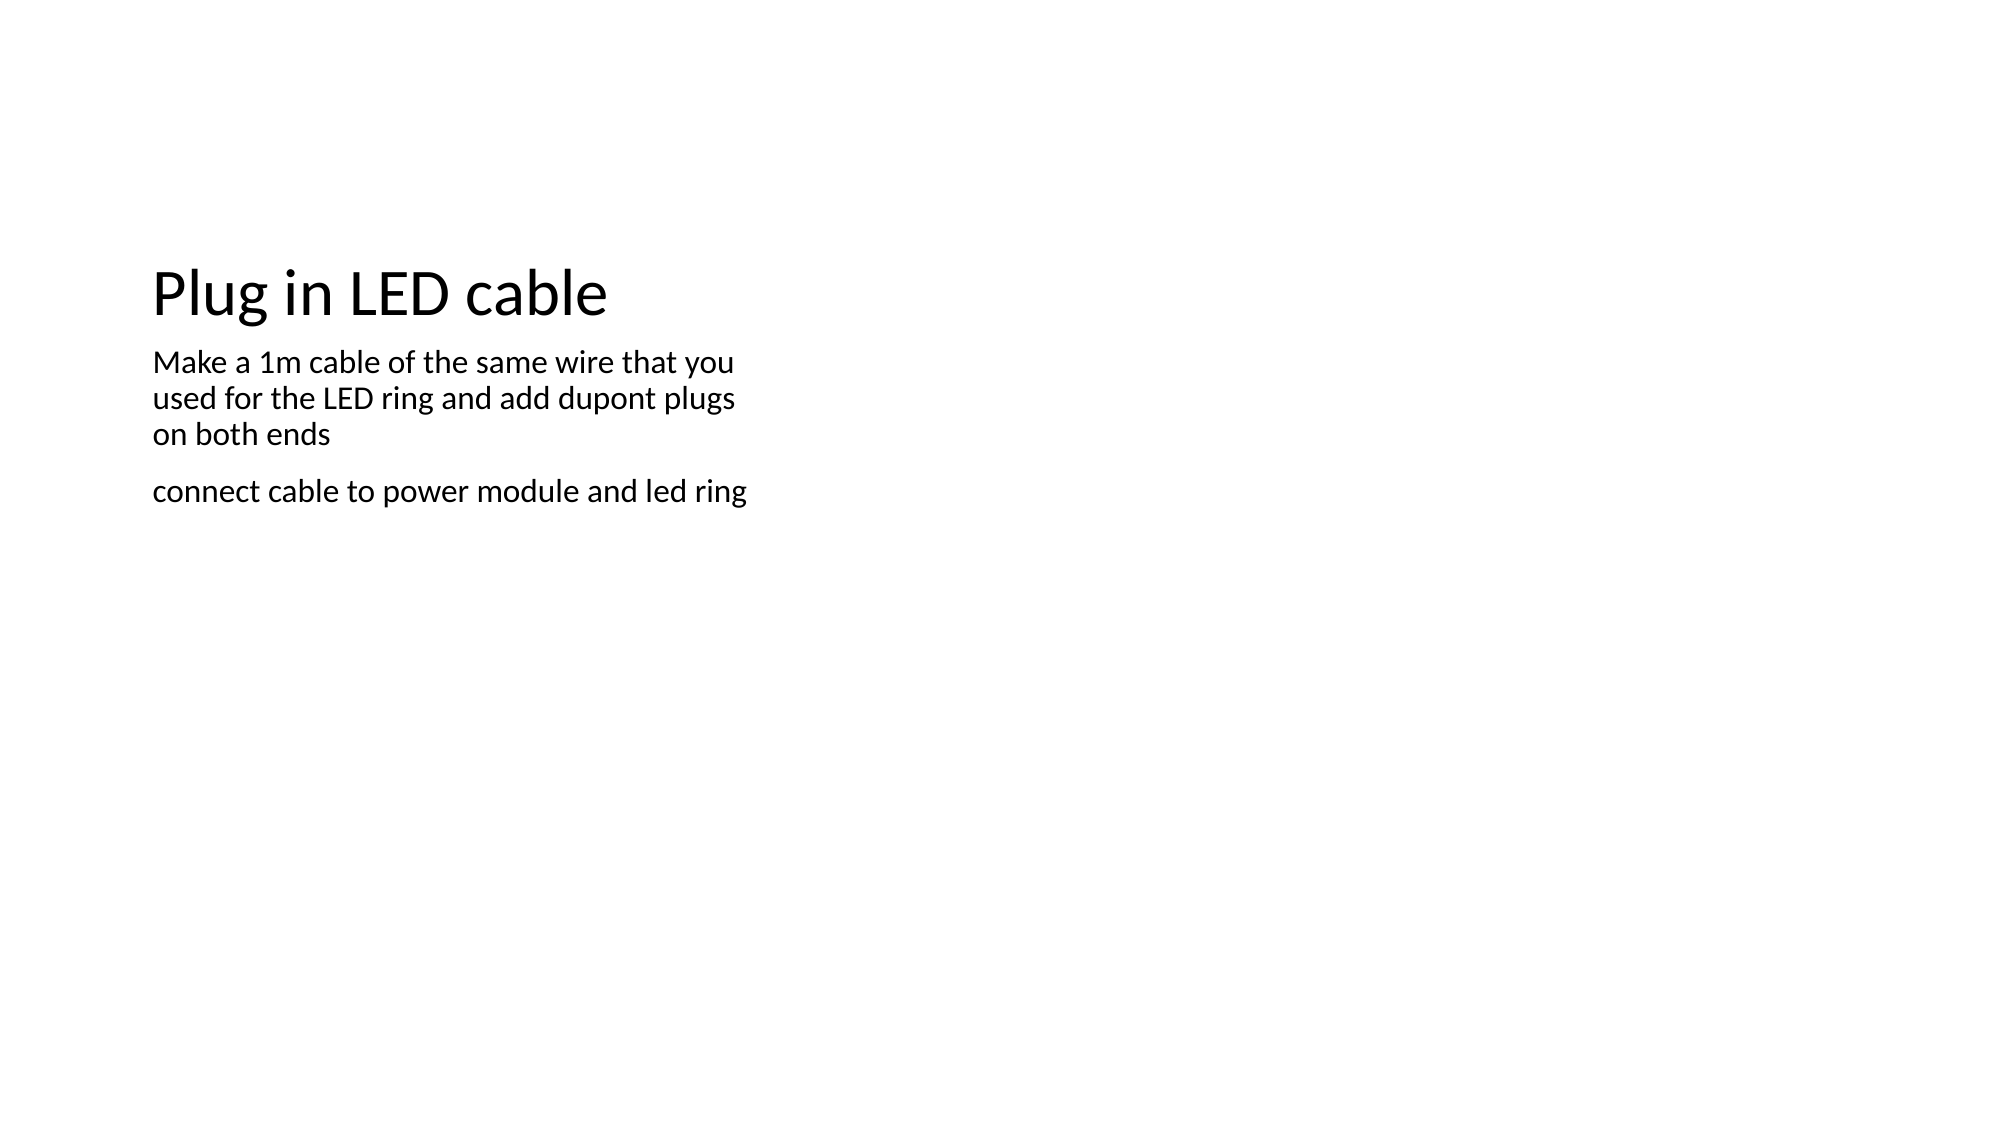

# Plug in LED cable

Make a 1m cable of the same wire that you used for the LED ring and add dupont plugs on both ends
connect cable to power module and led ring